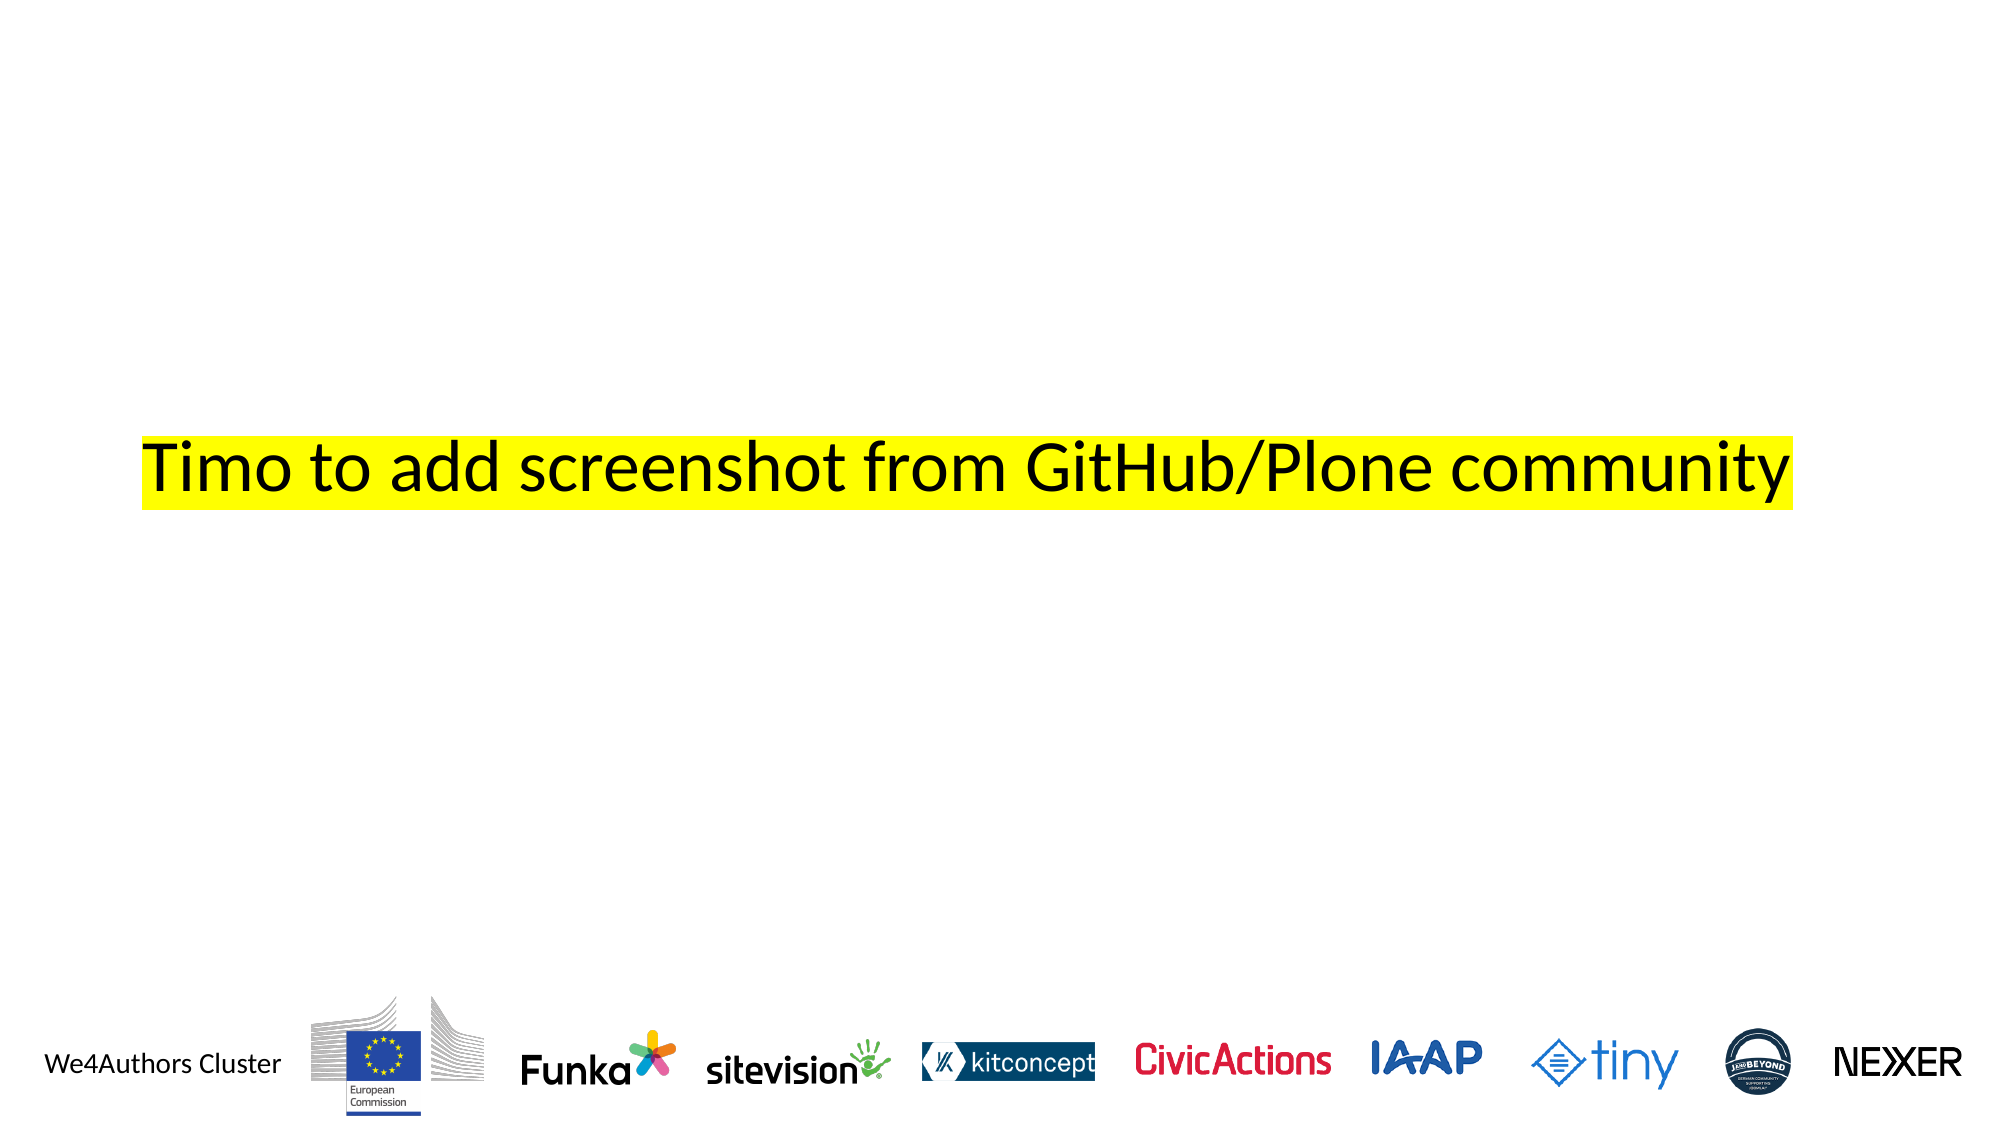

# Timo to add screenshot from GitHub/Plone community